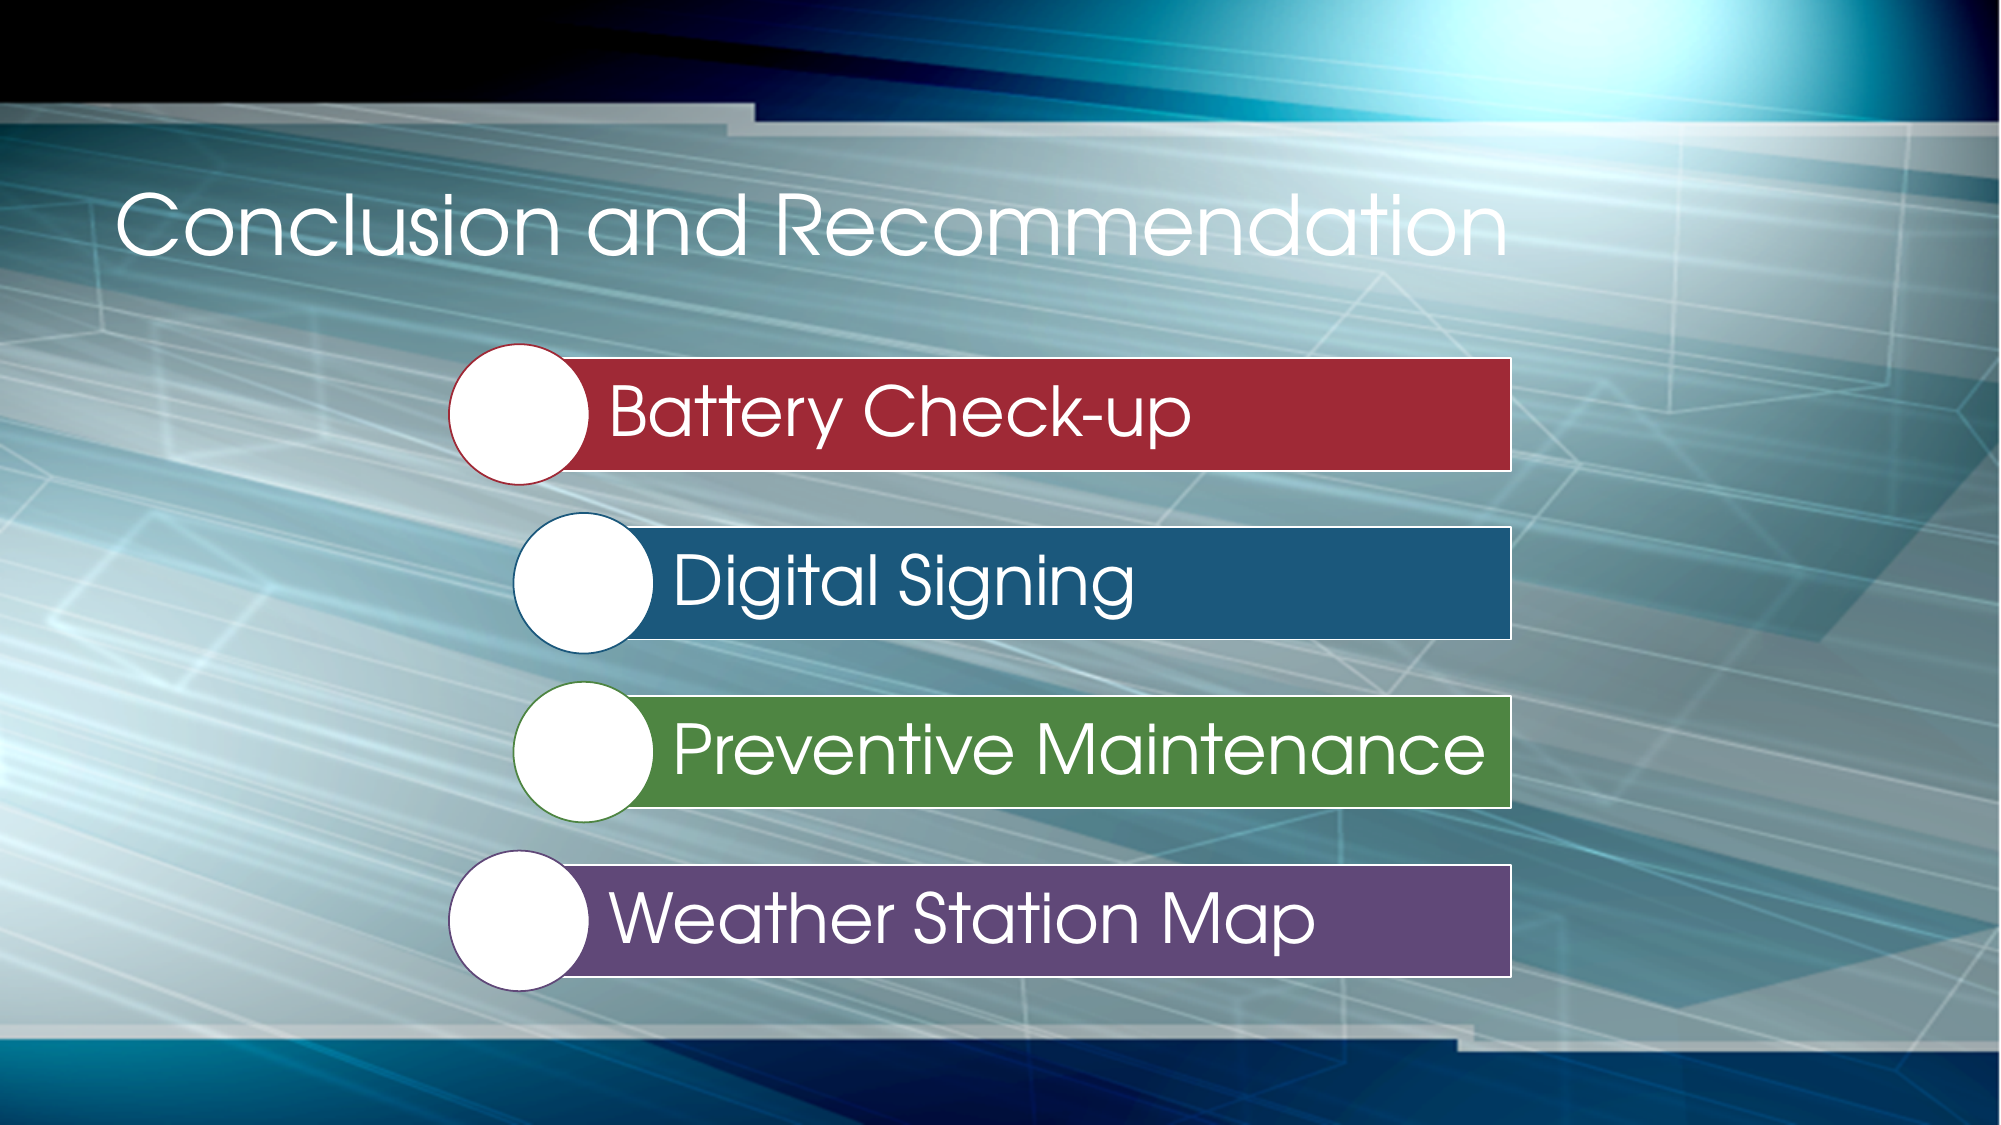

# Conclusion and Recommendation

Battery Check-up

Digital Signing

Preventive Maintenance

Weather Station Map